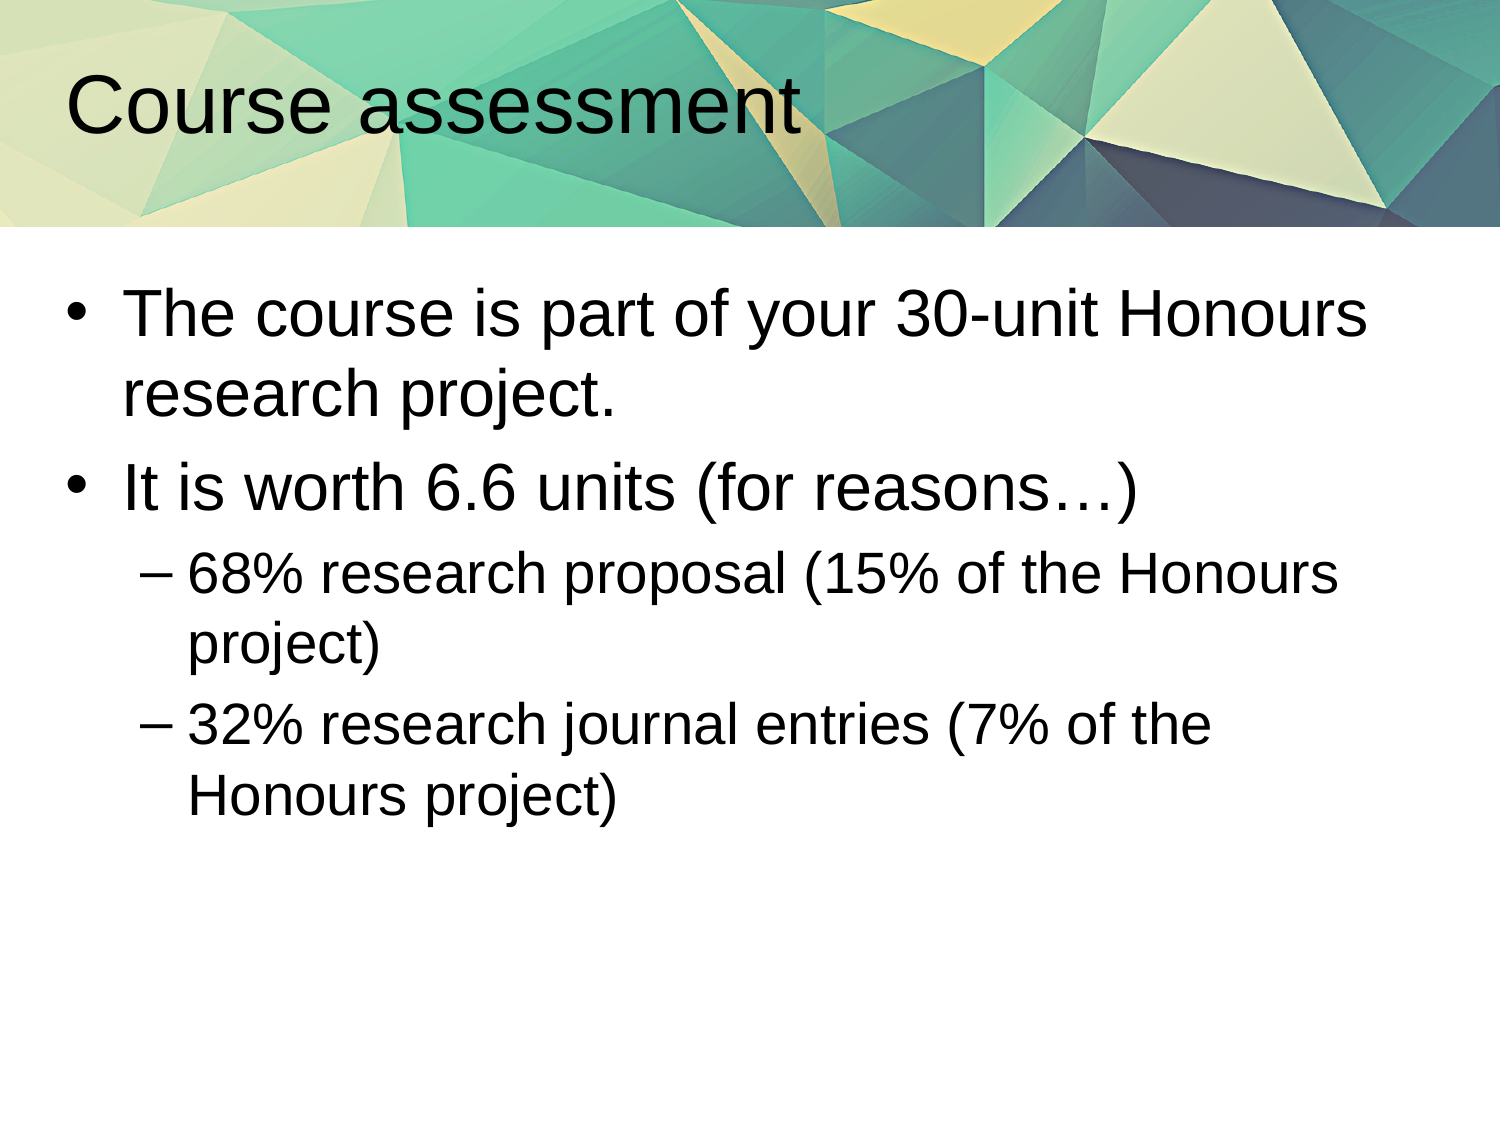

# Course assessment
The course is part of your 30-unit Honours research project.
It is worth 6.6 units (for reasons…)
68% research proposal (15% of the Honours project)
32% research journal entries (7% of the Honours project)